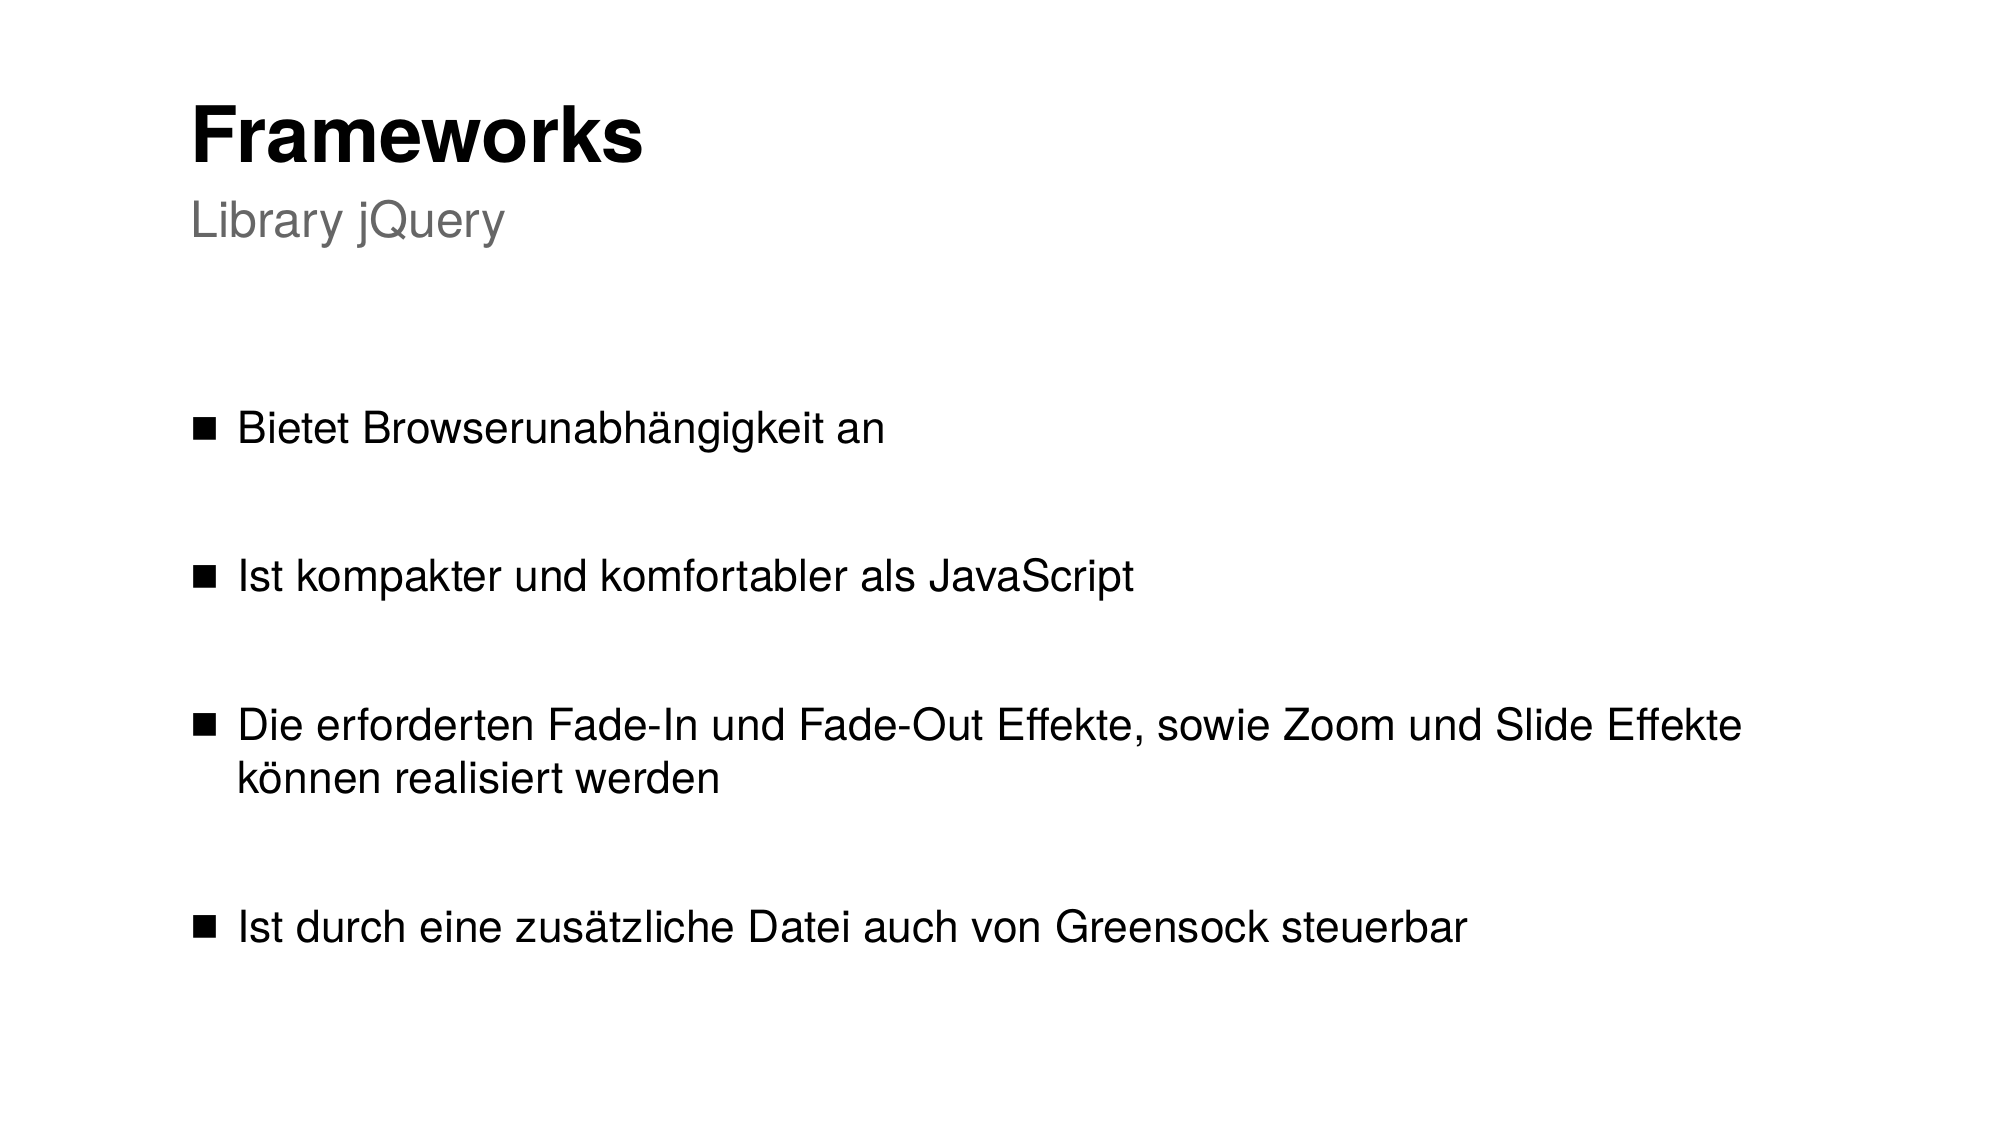

# Frameworks
Library jQuery
Bietet Browserunabhängigkeit an

Ist kompakter und komfortabler als JavaScript

Die erforderten Fade-In und Fade-Out Effekte, sowie Zoom und Slide Effekte können realisiert werden

Ist durch eine zusätzliche Datei auch von Greensock steuerbar